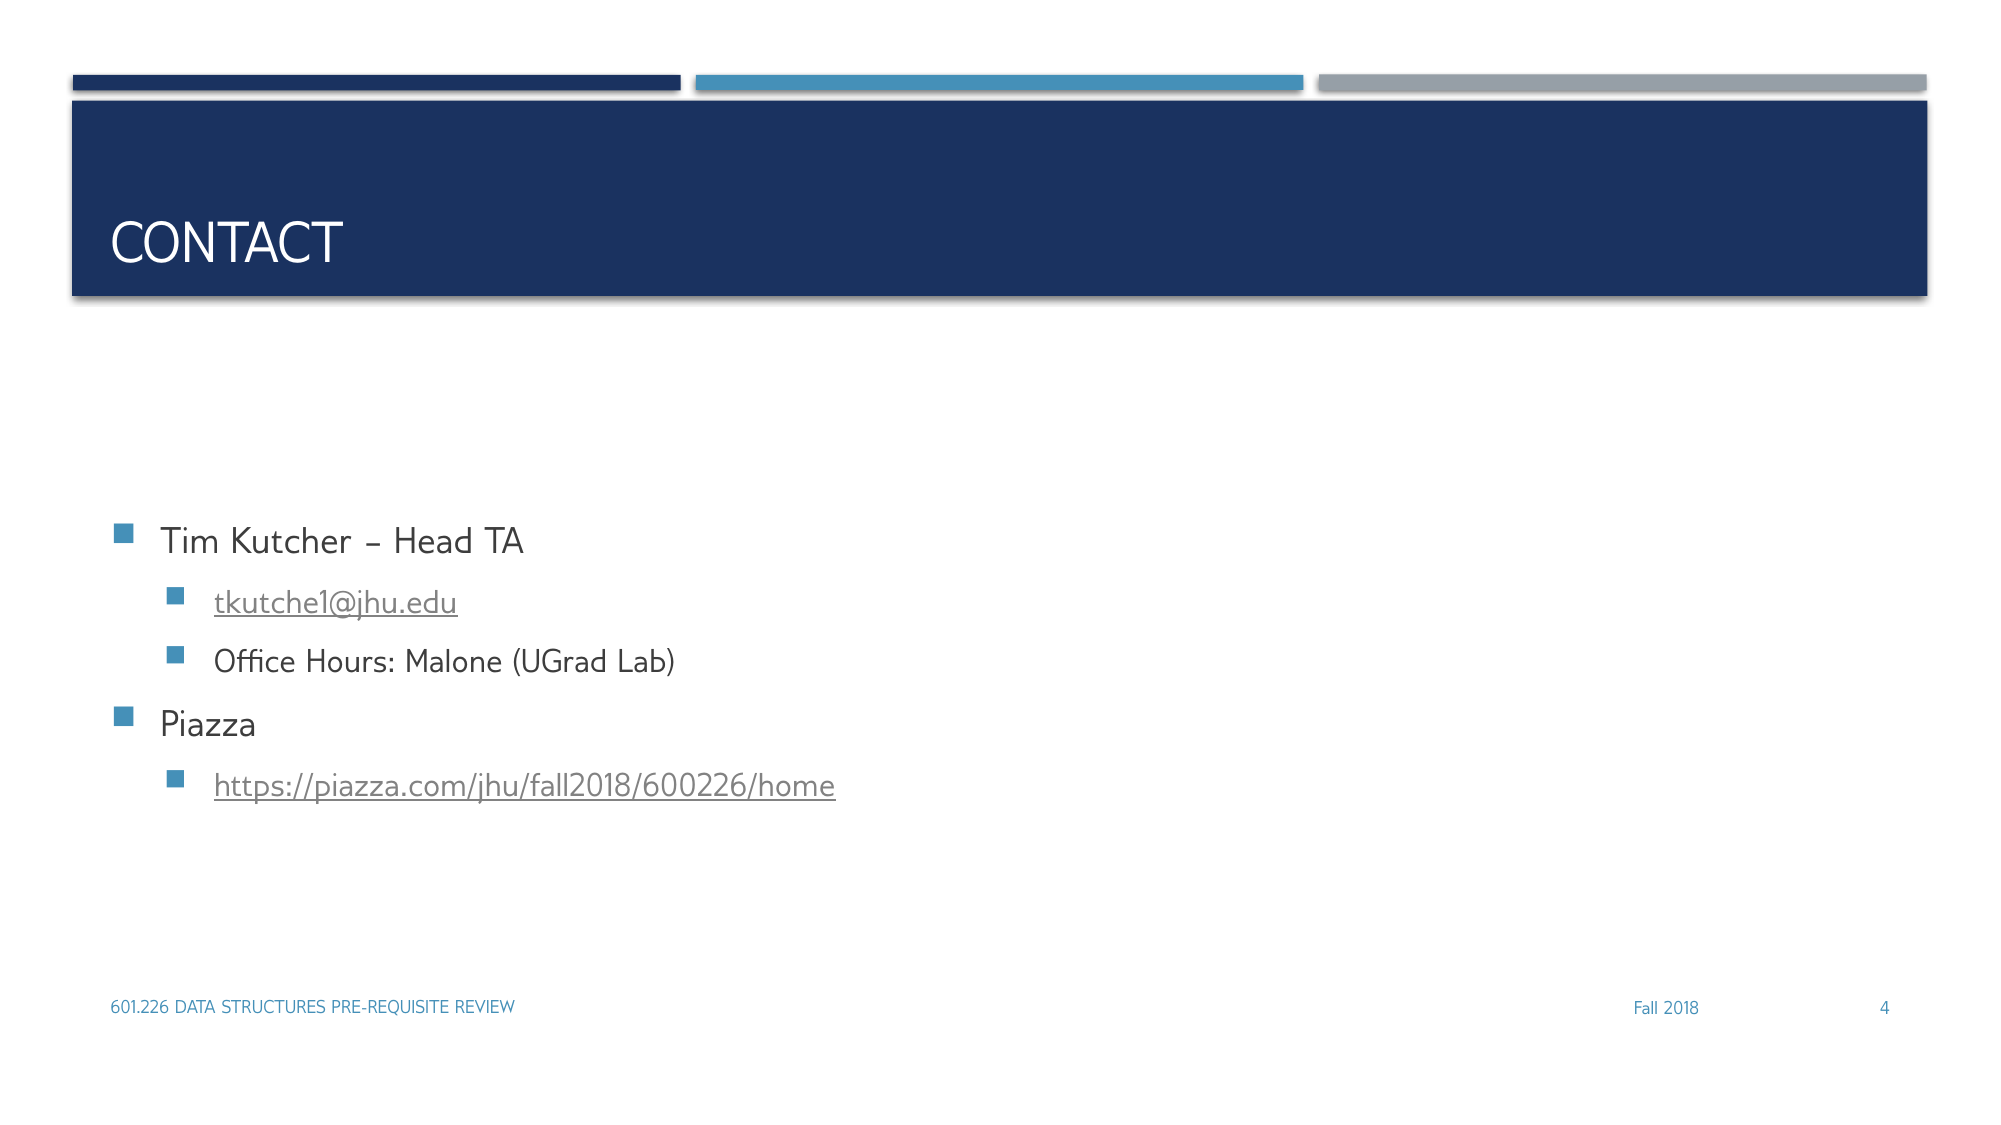

# Contact
Tim Kutcher – Head TA
tkutche1@jhu.edu
Office Hours: Malone (UGrad Lab)
Piazza
https://piazza.com/jhu/fall2018/600226/home
601.226 Data Structures Pre-Requisite Review
Fall 2018
4